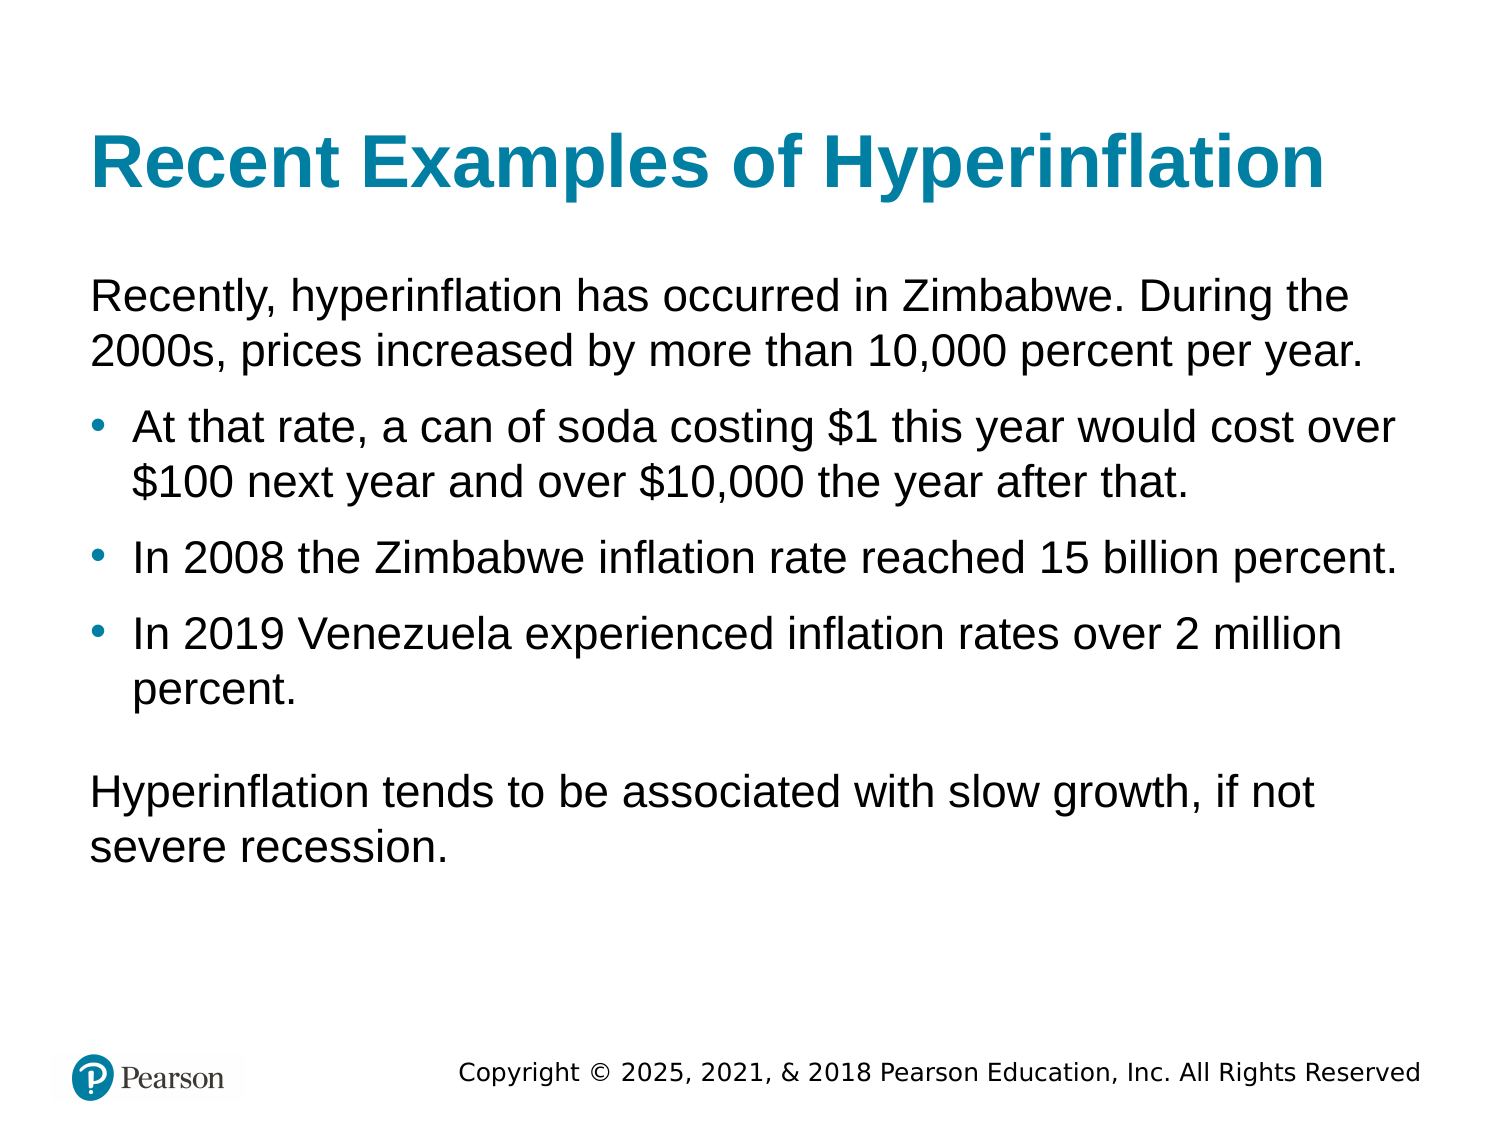

# Recent Examples of Hyperinflation
Recently, hyperinflation has occurred in Zimbabwe. During the 2000s, prices increased by more than 10,000 percent per year.
At that rate, a can of soda costing $1 this year would cost over $100 next year and over $10,000 the year after that.
In 2008 the Zimbabwe inflation rate reached 15 billion percent.
In 2019 Venezuela experienced inflation rates over 2 million percent.
Hyperinflation tends to be associated with slow growth, if not severe recession.